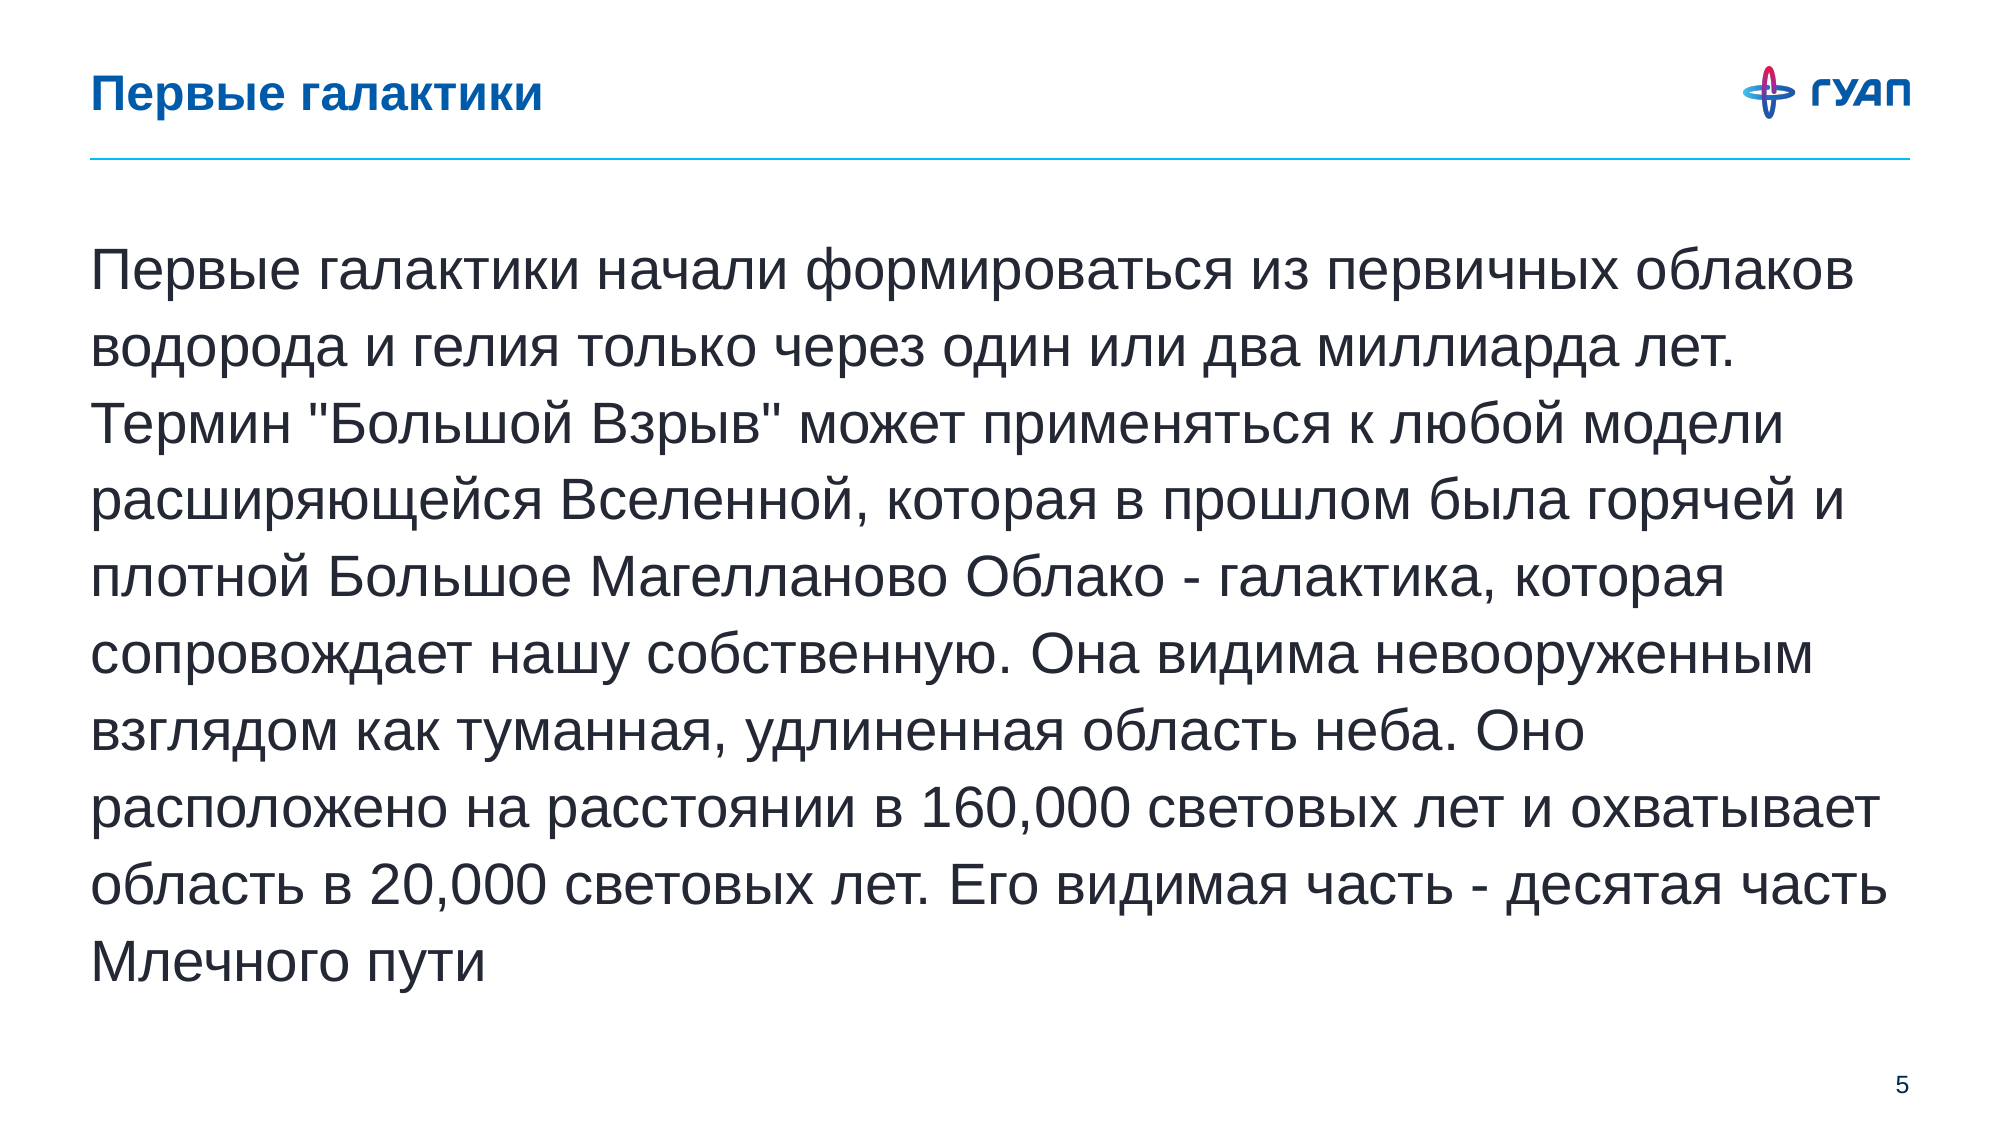

# Первые галактики
Первые галактики начали формироваться из первичных облаков водорода и гелия только через один или два миллиарда лет. Термин "Большой Взрыв" может применяться к любой модели расширяющейся Вселенной, которая в прошлом была горячей и плотной Большое Магелланово Облако - галактика, которая сопровождает нашу собственную. Она видима невооруженным взглядом как туманная, удлиненная область неба. Оно расположено на расстоянии в 160,000 световых лет и охватывает область в 20,000 световых лет. Его видимая часть - десятая часть Млечного пути